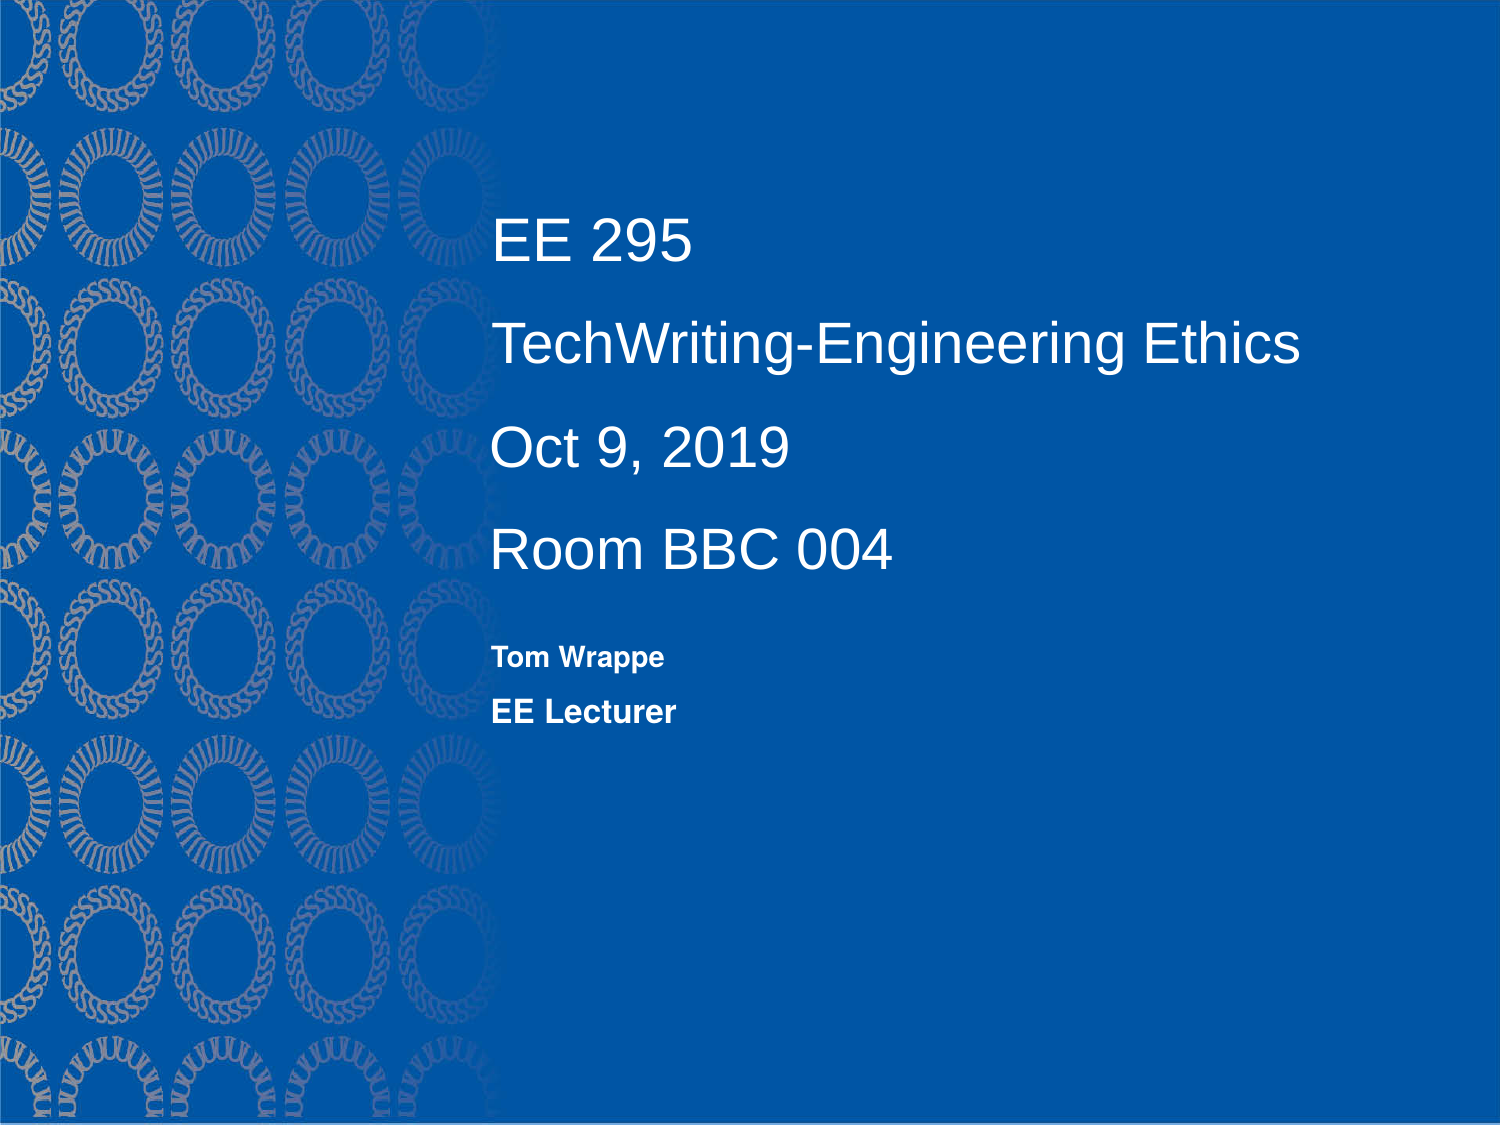

# EE 295
TechWriting-Engineering Ethics
Oct 9, 2019
Room BBC 004
Tom Wrappe
EE Lecturer